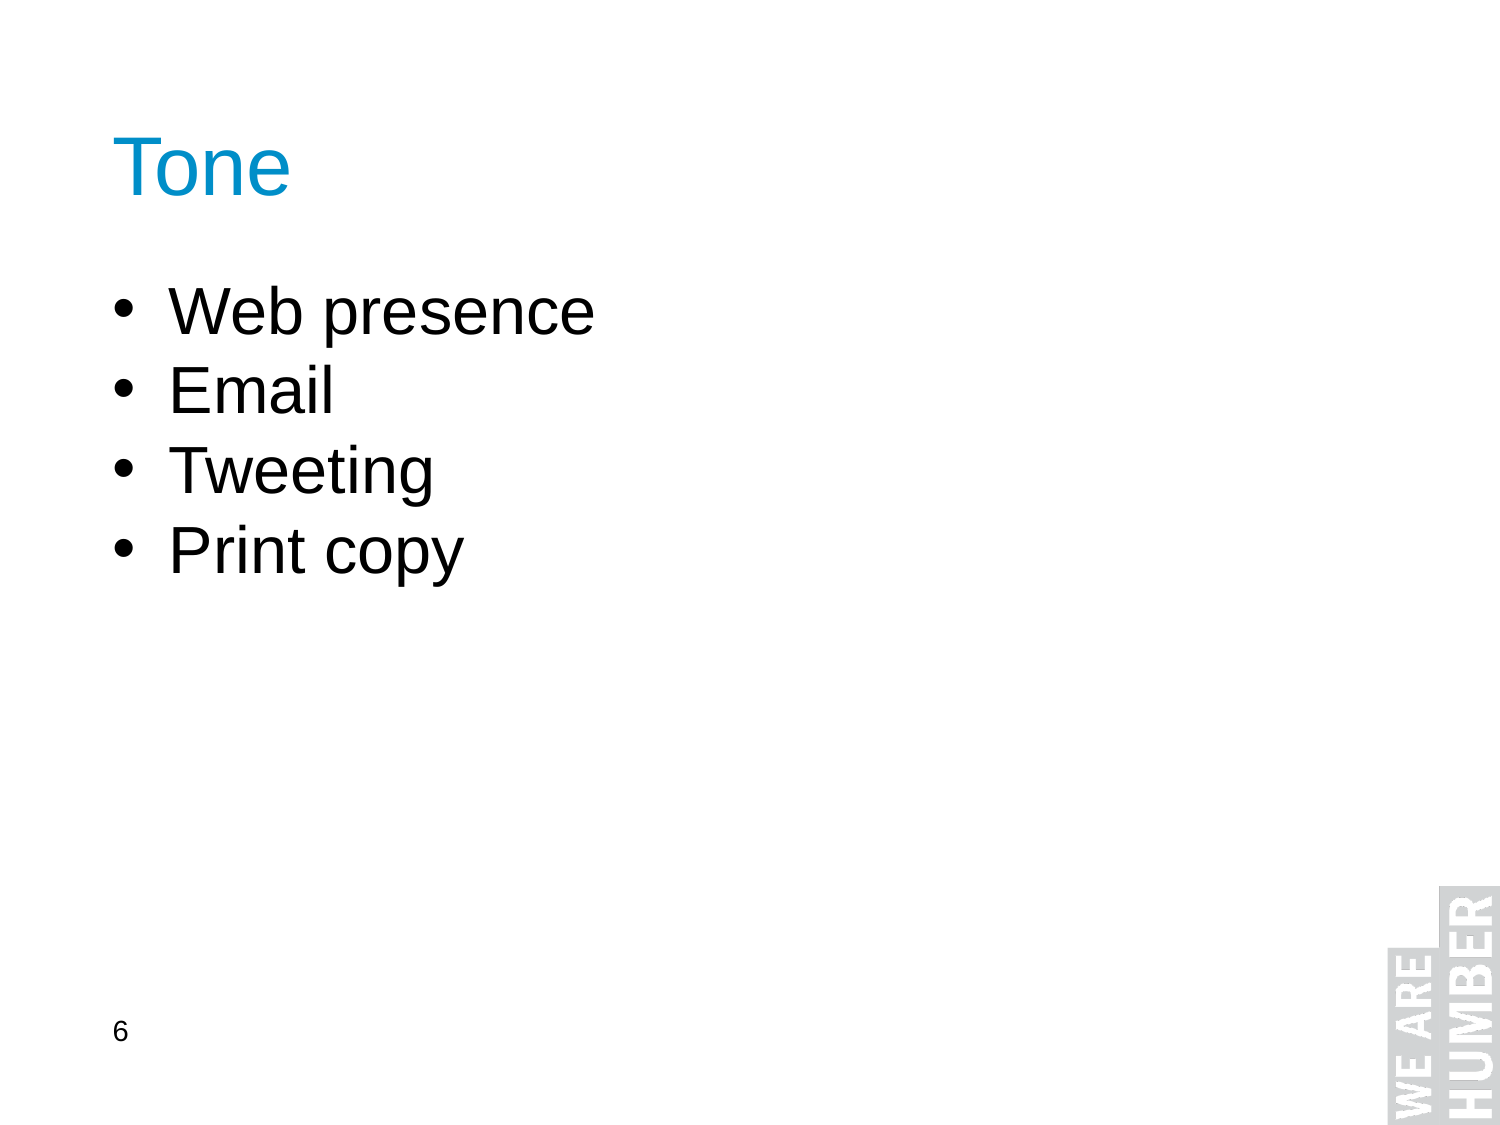

Tone

Web presence
Email
Tweeting
Print copy